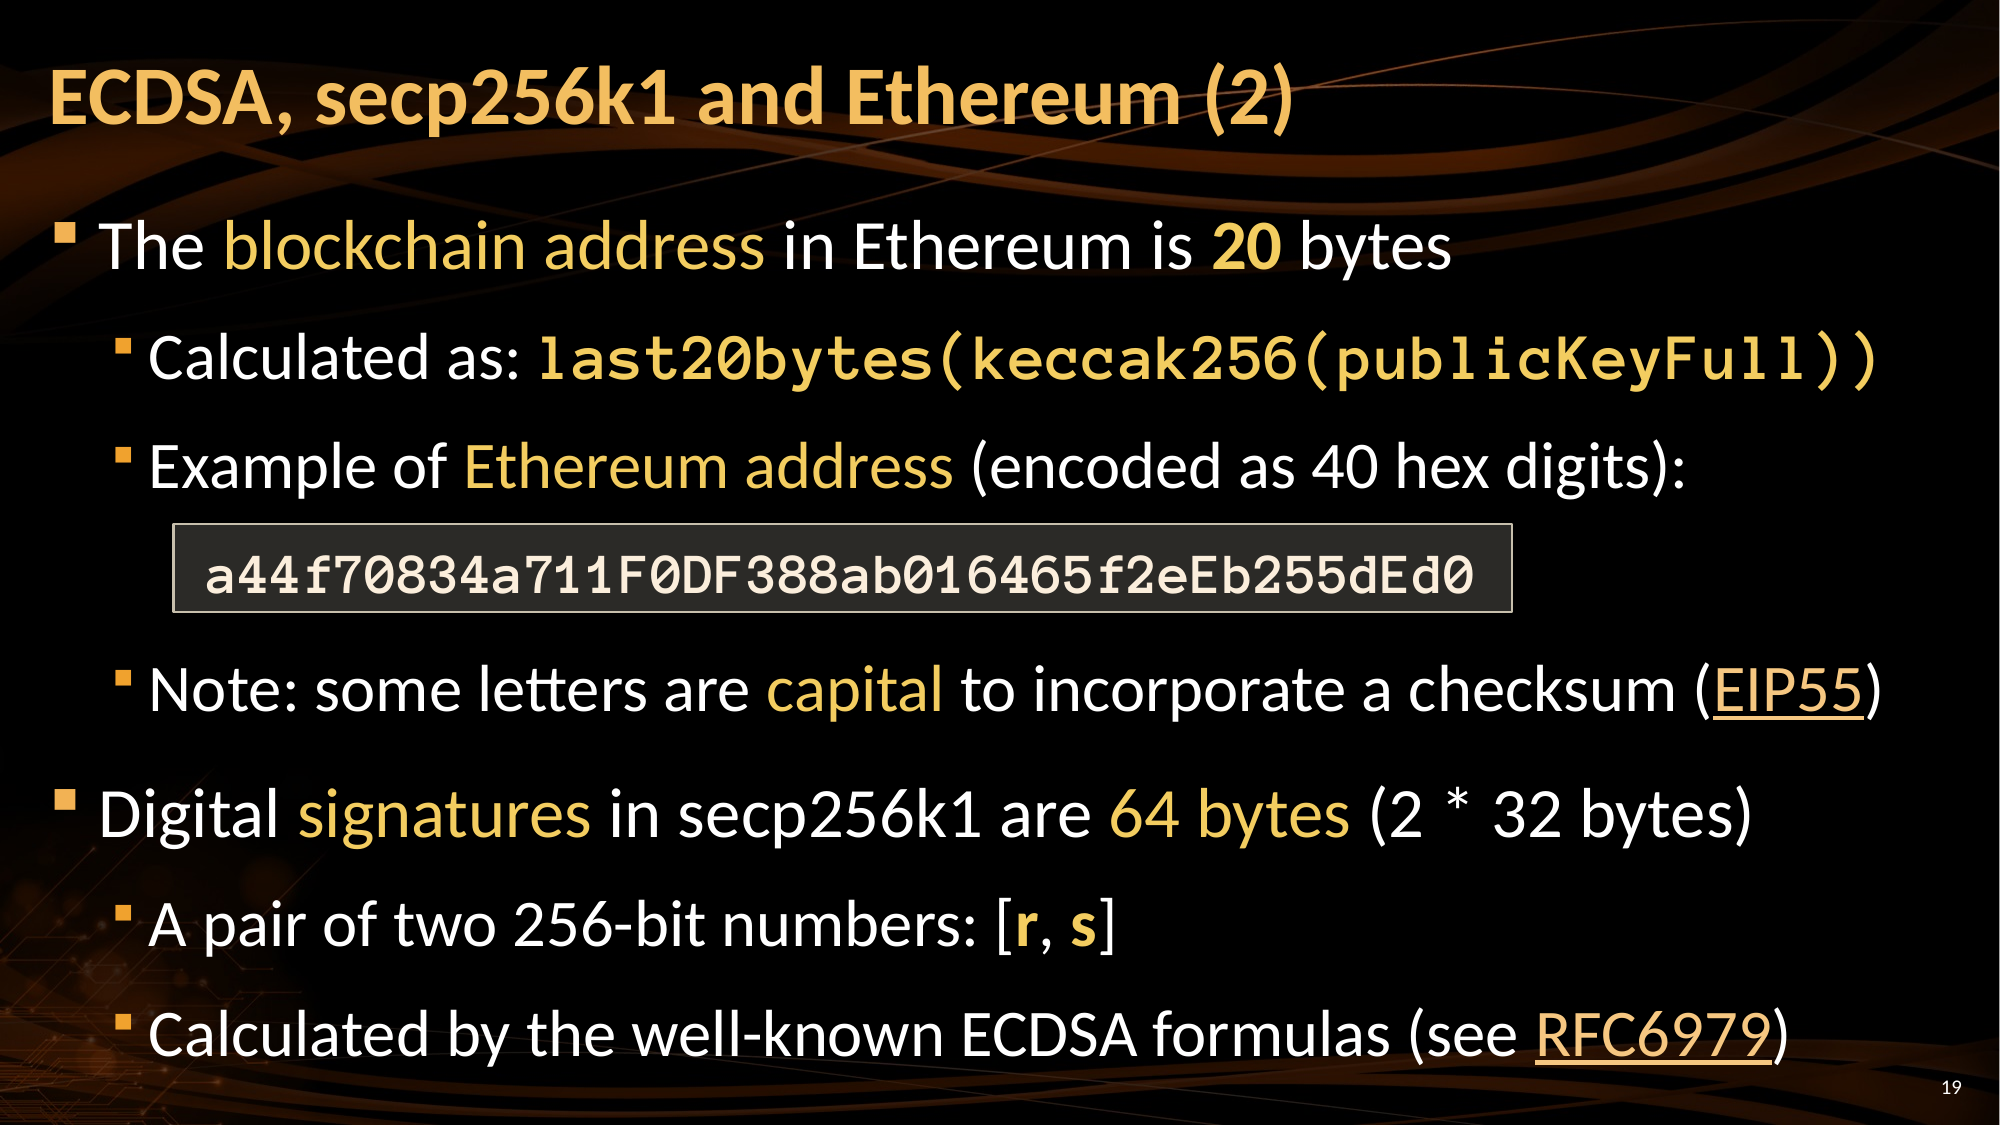

# ECDSA, secp256k1 and Ethereum (2)
The blockchain address in Ethereum is 20 bytes
Calculated as: last20bytes(keccak256(publicKeyFull))
Example of Ethereum address (encoded as 40 hex digits):

Note: some letters are capital to incorporate a checksum (EIP55)
Digital signatures in secp256k1 are 64 bytes (2 * 32 bytes)
A pair of two 256-bit numbers: [r, s]
Calculated by the well-known ECDSA formulas (see RFC6979)
a44f70834a711F0DF388ab016465f2eEb255dEd0
19